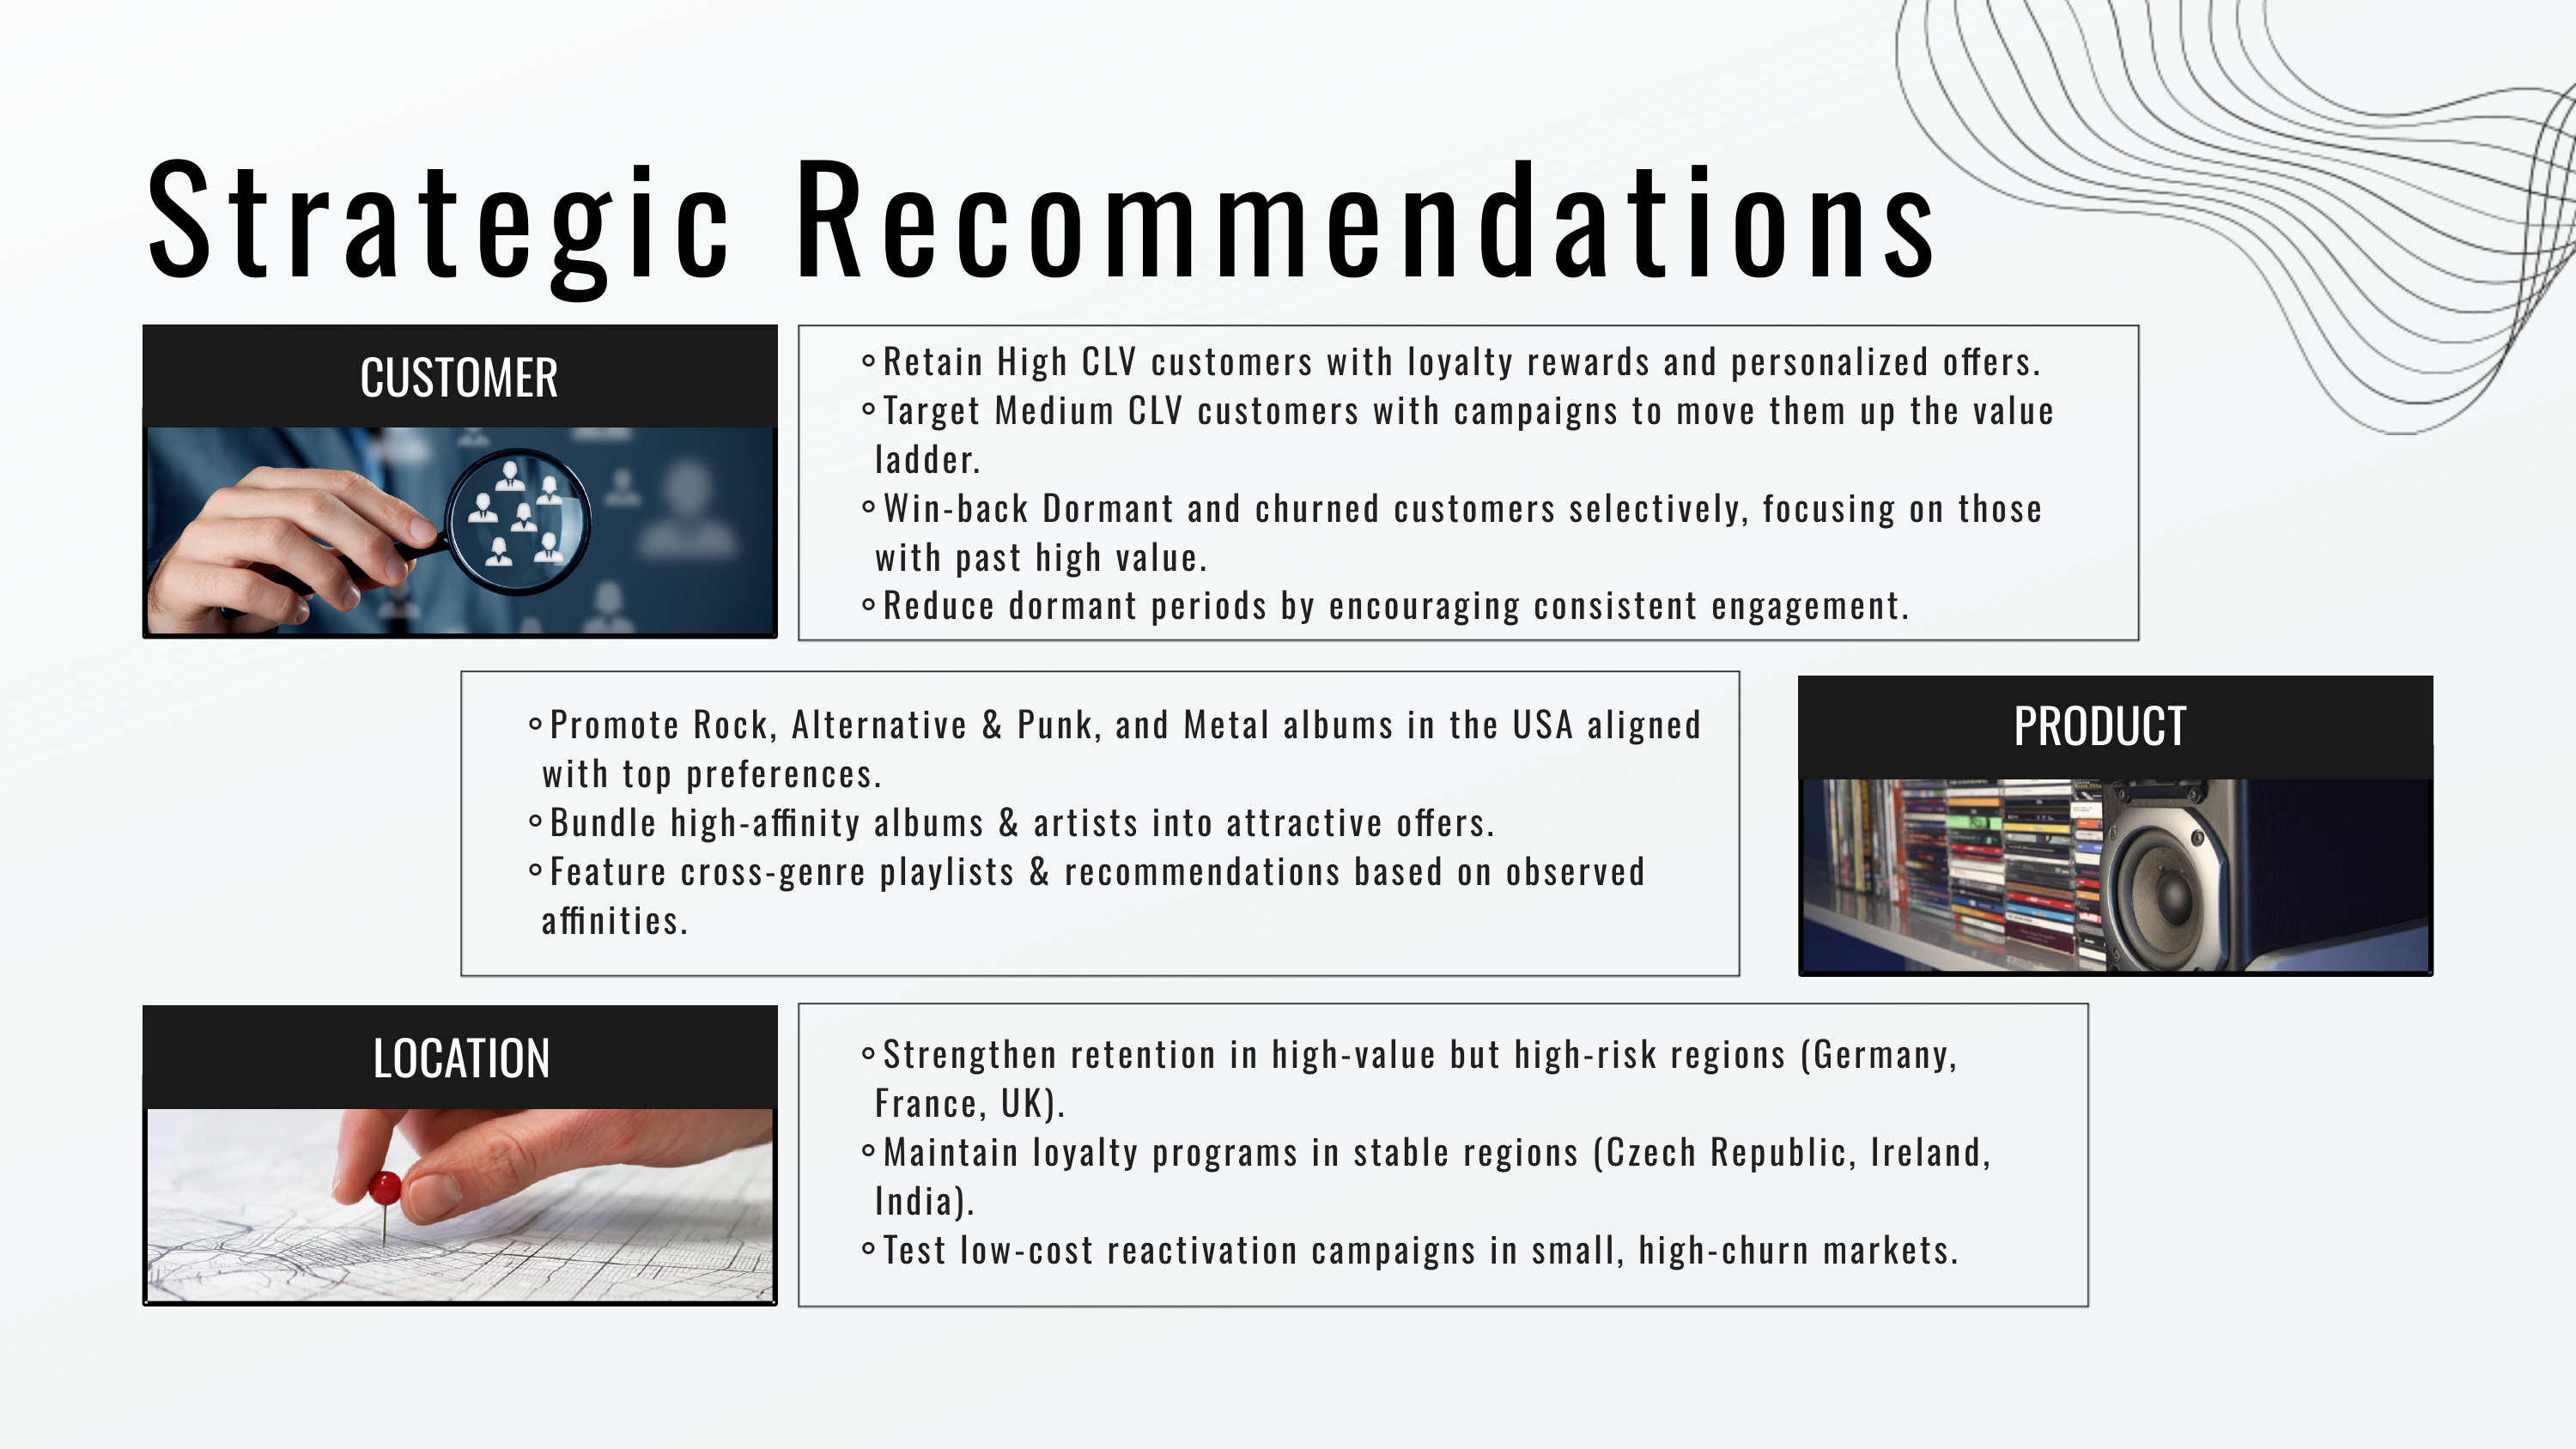

Strategic Recommendations

CUSTOMER

Retain High CLV customers with loyalty rewards and personalized offers.
Target Medium CLV customers with campaigns to move them up the value ladder.
Win-back Dormant and churned customers selectively, focusing on those with past high value.
Reduce dormant periods by encouraging consistent engagement.

Mission

PRODUCT

Promote Rock, Alternative & Punk, and Metal albums in the USA aligned with top preferences.
Bundle high-affinity albums & artists into attractive offers.
Feature cross-genre playlists & recommendations based on observed affinities.

Mission

LOCATION

Strengthen retention in high-value but high-risk regions (Germany, France, UK).
Maintain loyalty programs in stable regions (Czech Republic, Ireland, India).
Test low-cost reactivation campaigns in small, high-churn markets.